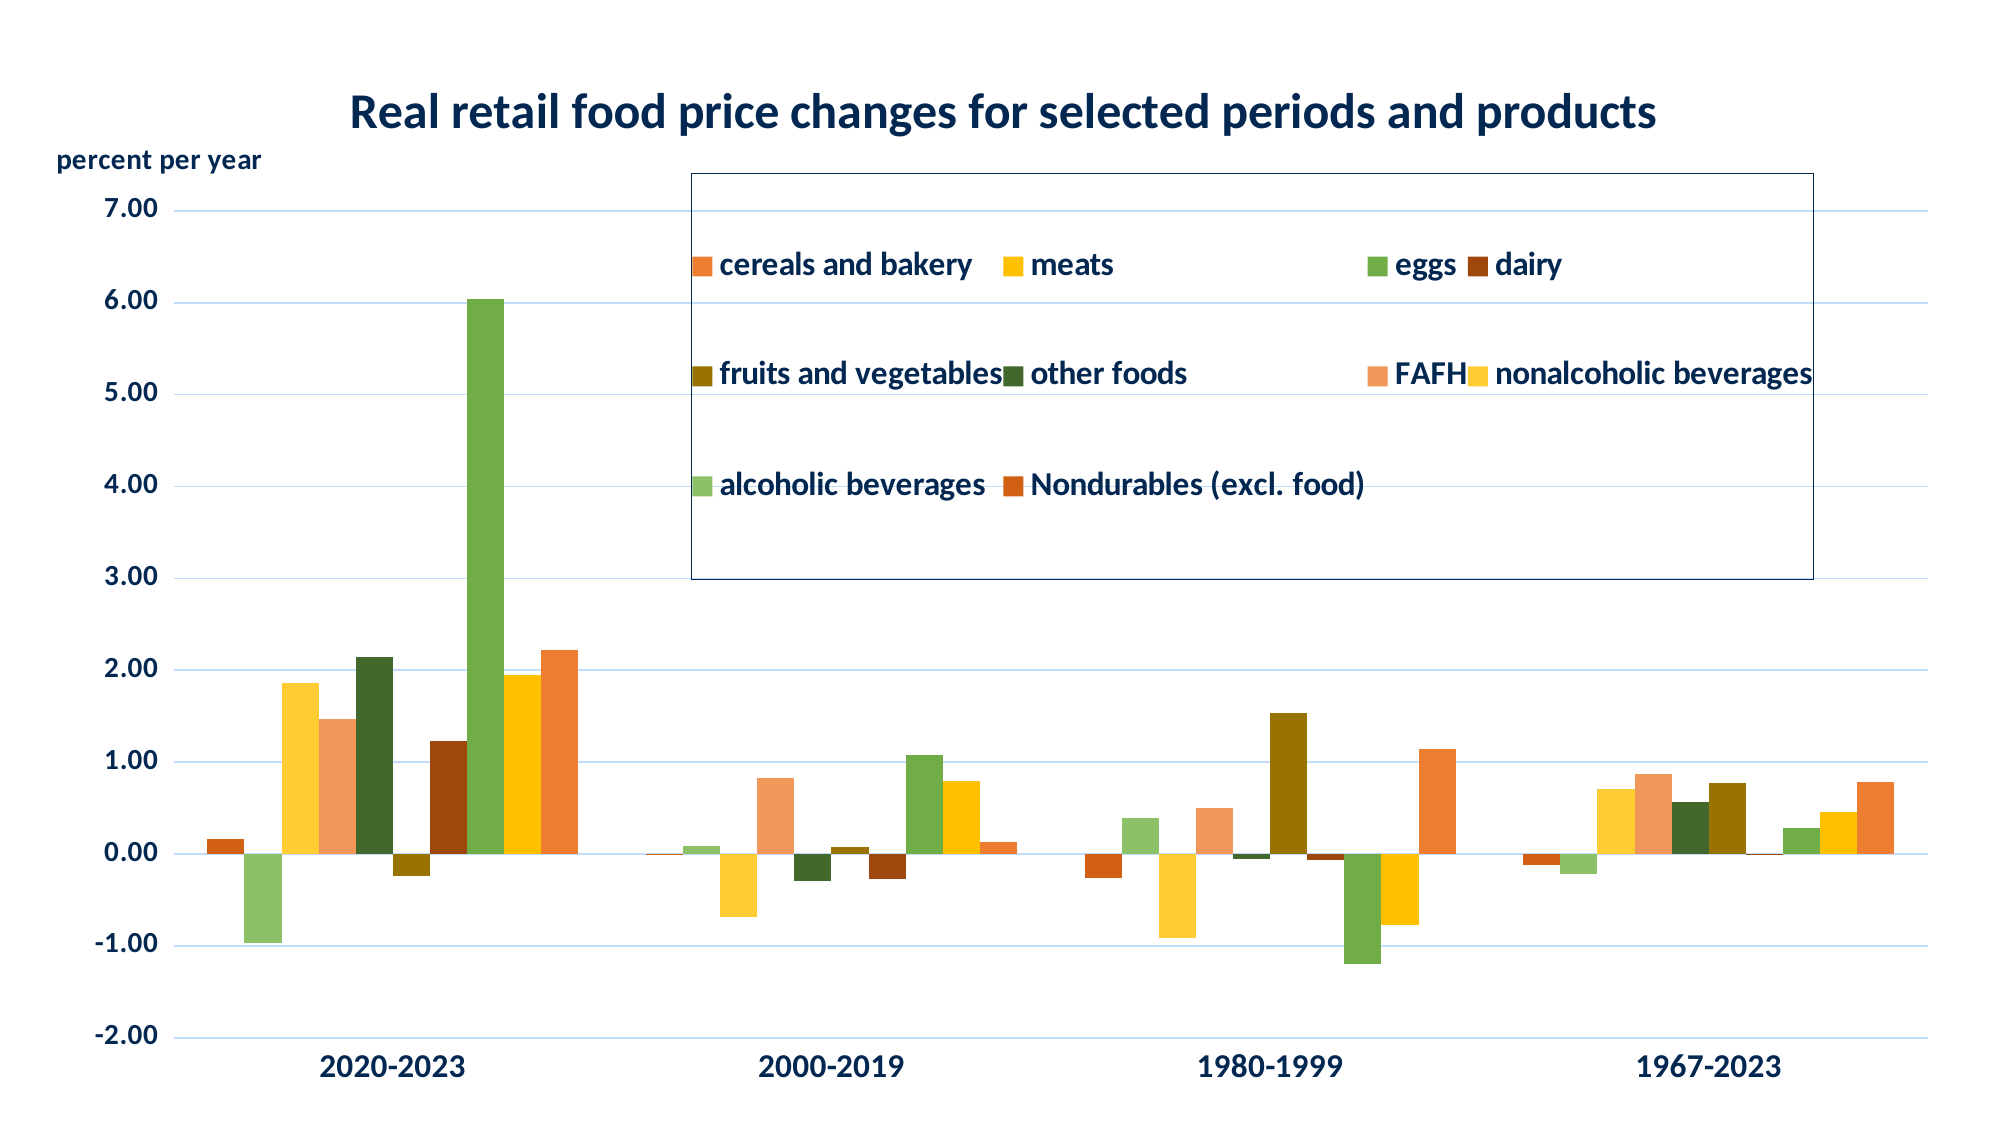

### Chart: Real retail food price changes for selected periods and products

| Category | cereals and bakery | meats | eggs | dairy | fruits and vegetables | other foods | FAFH | nonalcoholic beverages | alcoholic beverages | Nondurables (excl. food) |
|---|---|---|---|---|---|---|---|---|---|---|
| 1967-2023 | 0.7781739474354125 | 0.4620041584540097 | 0.28337110914086966 | -0.011686200817310909 | 0.7733999328640736 | 0.5622032053720758 | 0.8728753978583841 | 0.7022617079632083 | -0.21282040981177655 | -0.11870572652249503 |
| 1980-1999 | 1.1465618251520402 | -0.7771897266914937 | -1.1991004434691226 | -0.0687689285987775 | 1.5345877806268455 | -0.05596862798950031 | 0.5010296255022336 | -0.9118377546872957 | 0.39443952549076966 | -0.25799169733158117 |
| 2000-2019 | 0.13426374637722163 | 0.7906971511110891 | 1.0824198921938604 | -0.27521906152604936 | 0.07837183749565788 | -0.29377866710652445 | 0.8247277895243903 | -0.685819160455167 | 0.0897714949813995 | -0.010043552809015121 |
| 2020-2023 | 2.2165360593142855 | 1.943952785872667 | 6.038460422896923 | 1.2300008151437862 | -0.2434528622452482 | 2.142114874875361 | 1.4642004355317821 | 1.8584394933842037 | -0.9694495341413703 | 0.1608810533503935 |